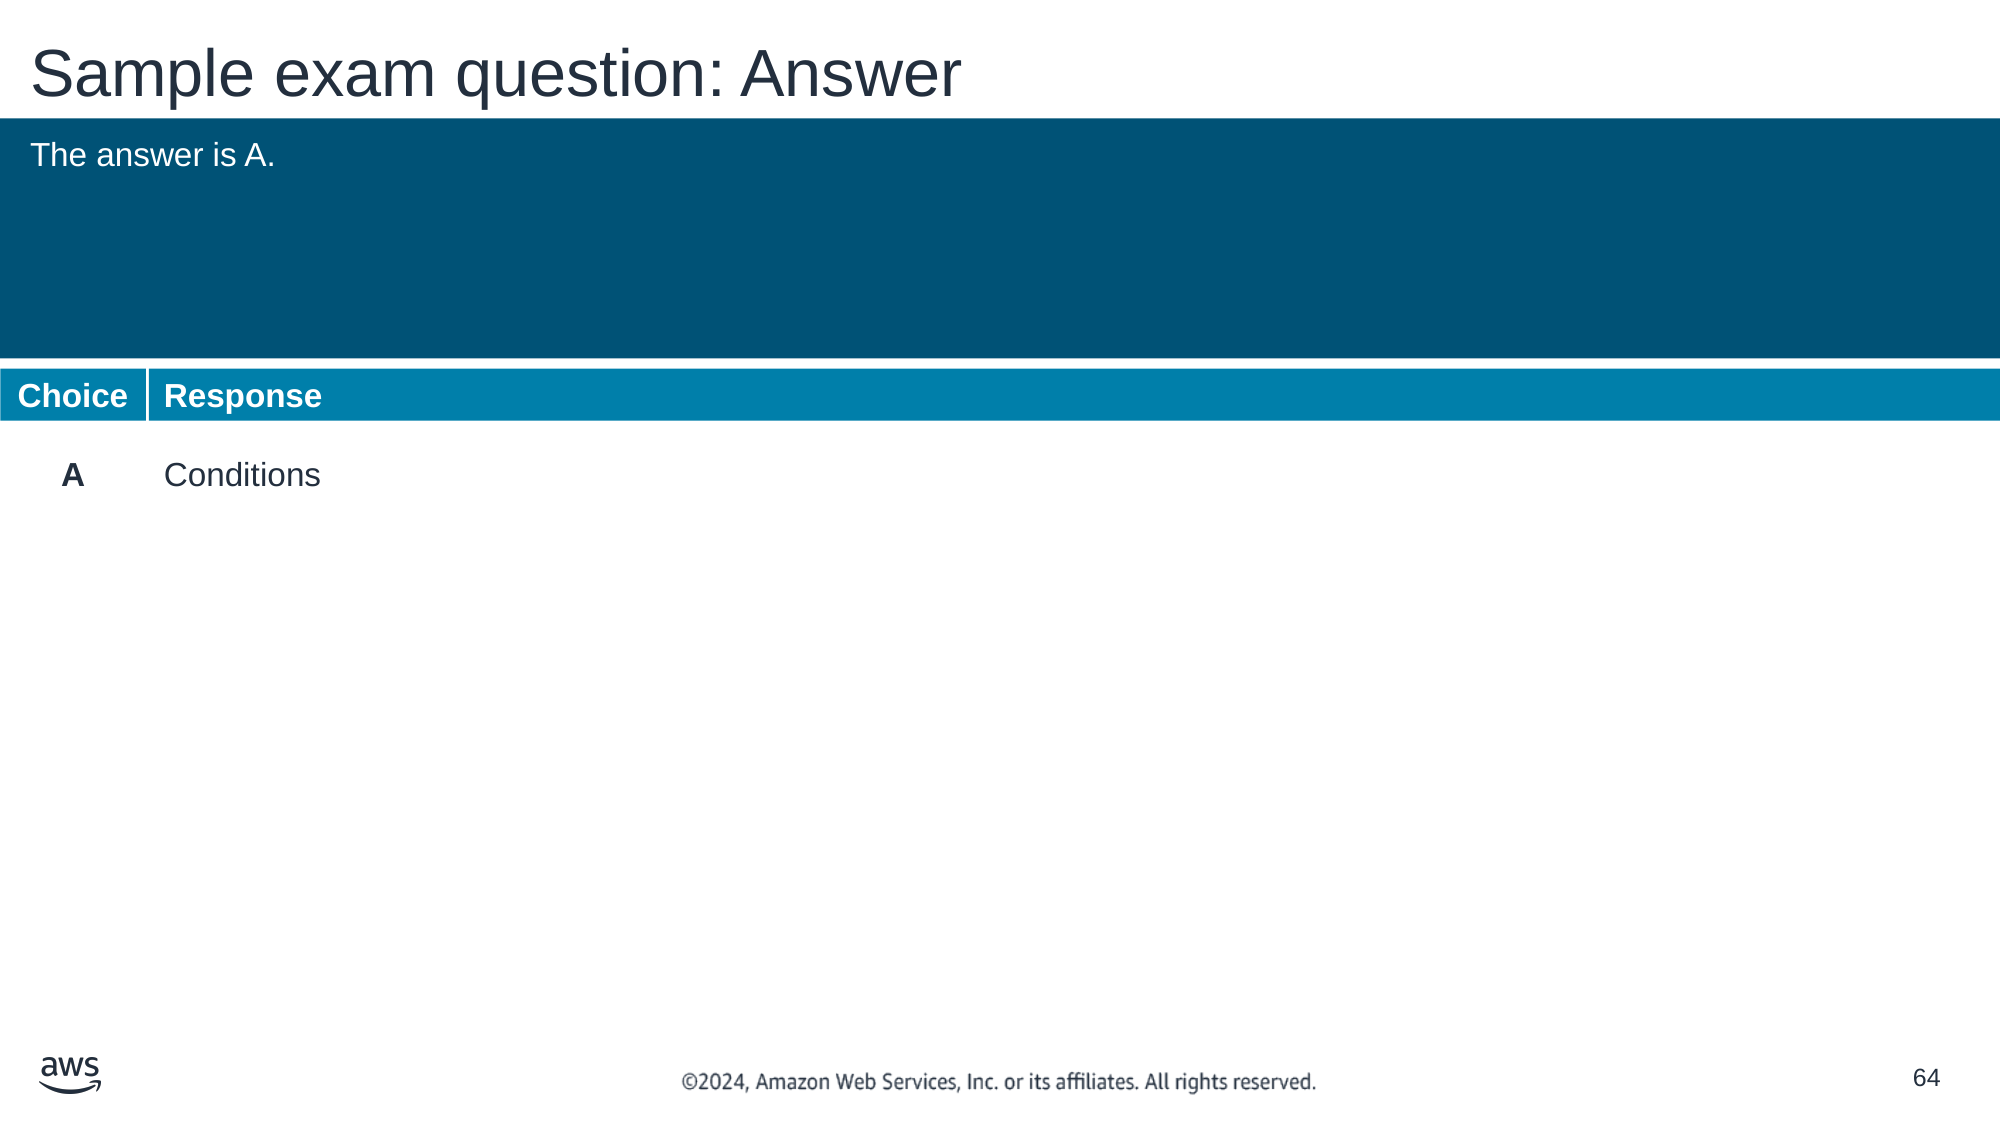

# Sample exam question: Answer
The answer is A.
Choice
Response
A
Conditions
64